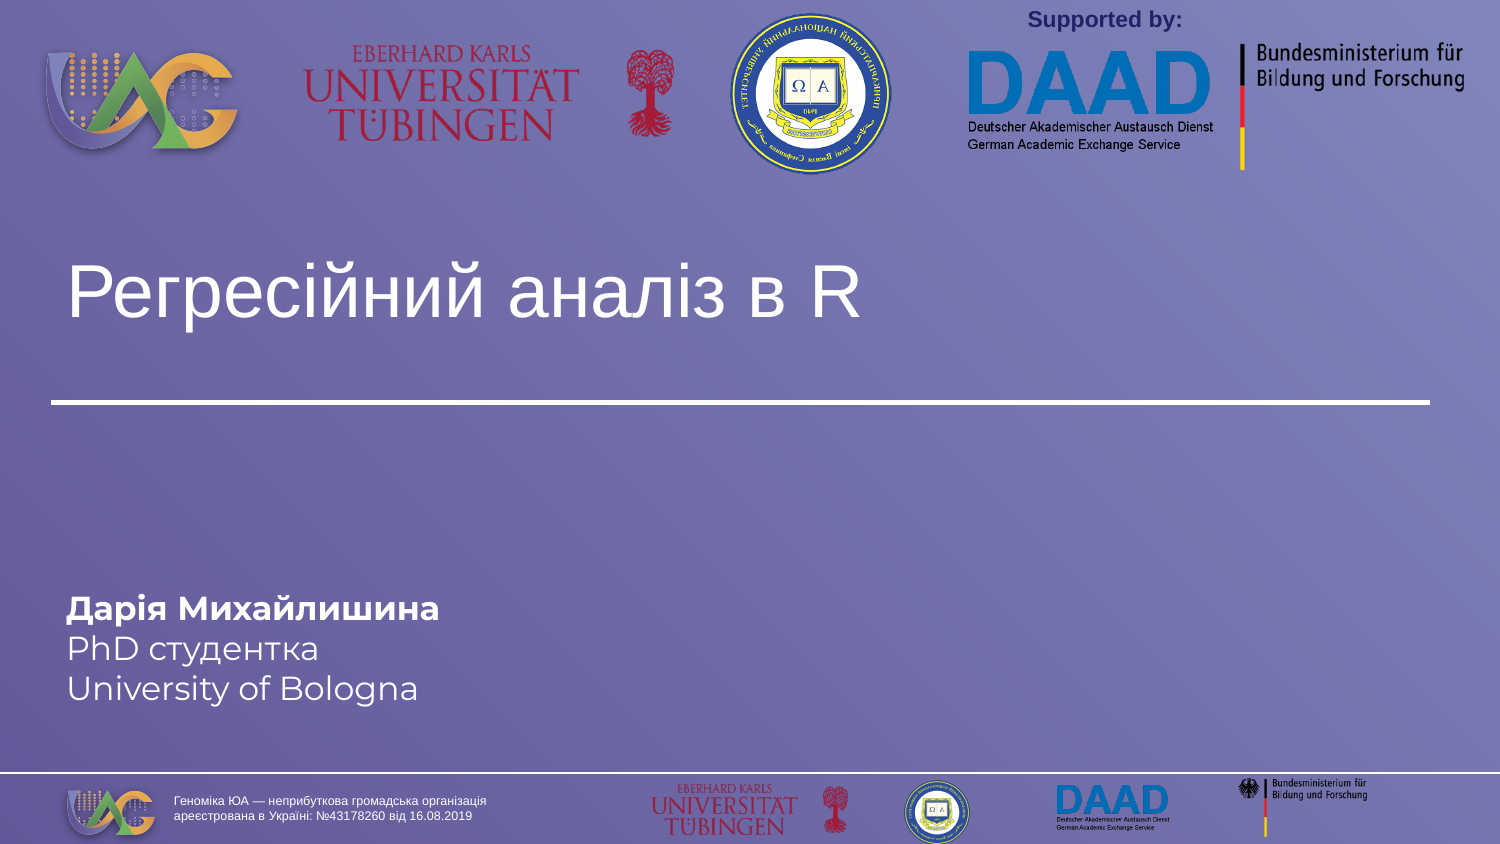

# Регресійний аналіз в R
Дарія Михайлишина
PhD студентка
University of Bologna